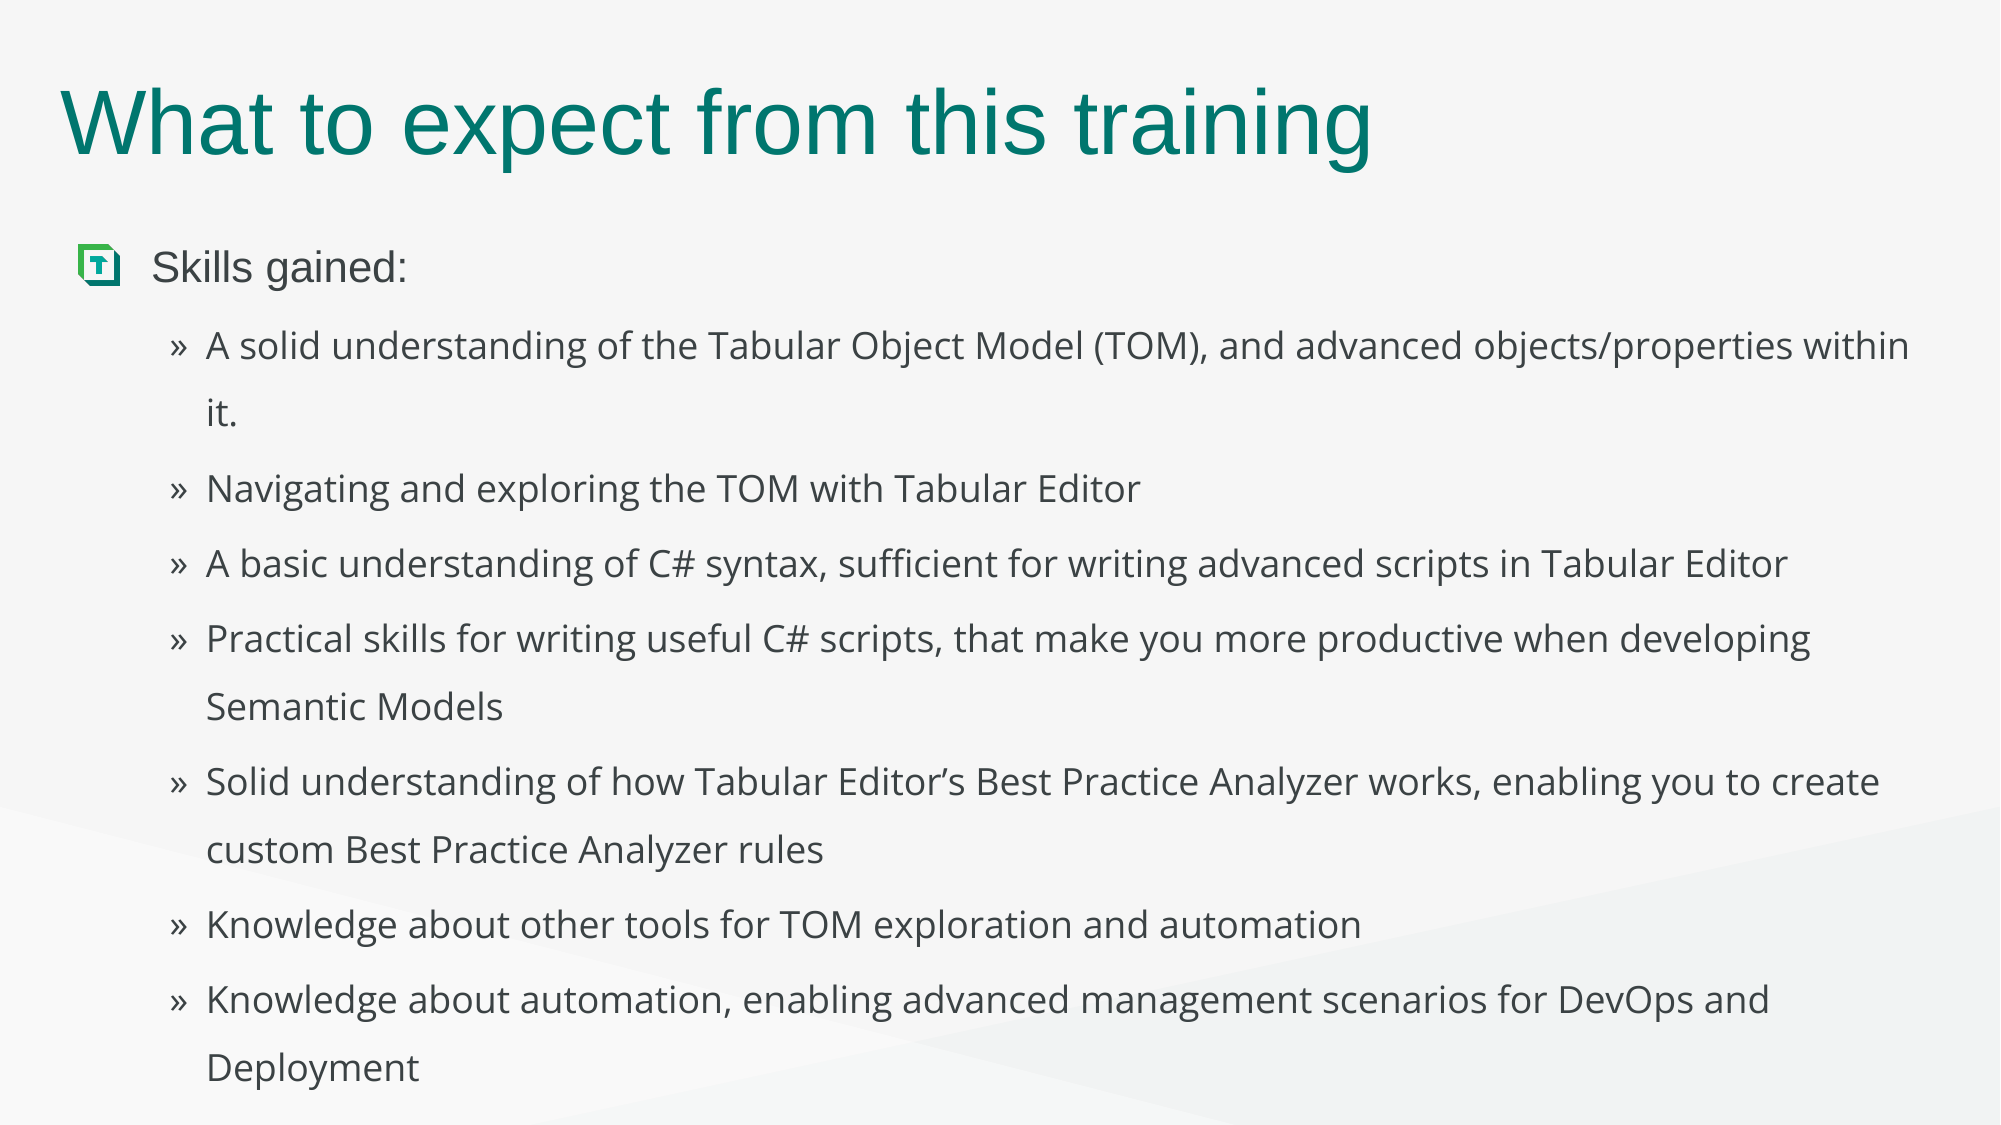

# What to expect from this training
Skills gained:
A solid understanding of the Tabular Object Model (TOM), and advanced objects/properties within it.
Navigating and exploring the TOM with Tabular Editor
A basic understanding of C# syntax, sufficient for writing advanced scripts in Tabular Editor
Practical skills for writing useful C# scripts, that make you more productive when developing Semantic Models
Solid understanding of how Tabular Editor’s Best Practice Analyzer works, enabling you to create custom Best Practice Analyzer rules
Knowledge about other tools for TOM exploration and automation
Knowledge about automation, enabling advanced management scenarios for DevOps and Deployment